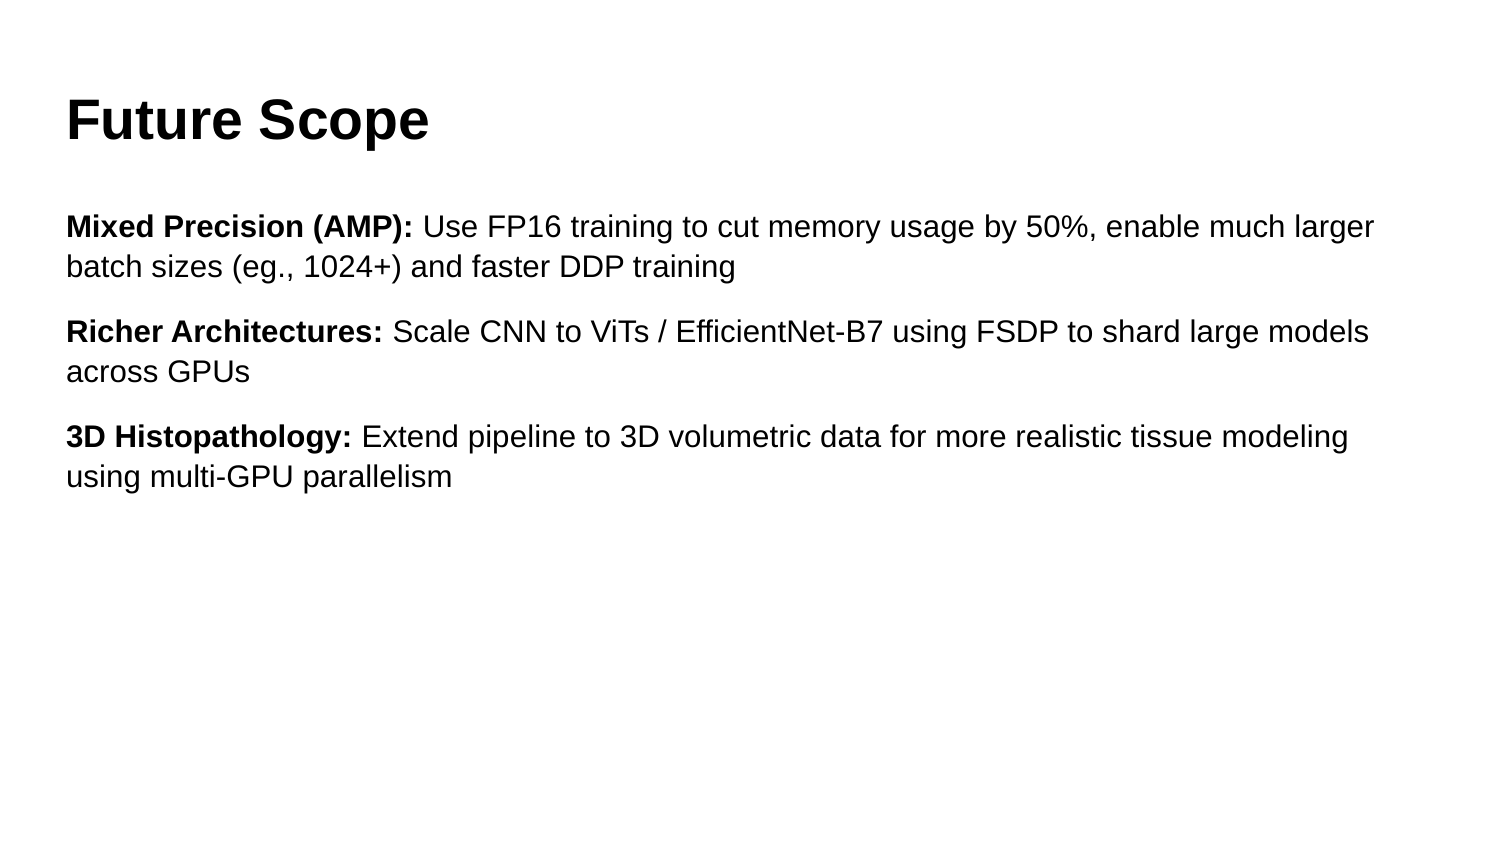

# Future Scope
Mixed Precision (AMP): Use FP16 training to cut memory usage by 50%, enable much larger batch sizes (eg., 1024+) and faster DDP training
Richer Architectures: Scale CNN to ViTs / EfficientNet-B7 using FSDP to shard large models across GPUs
3D Histopathology: Extend pipeline to 3D volumetric data for more realistic tissue modeling using multi-GPU parallelism